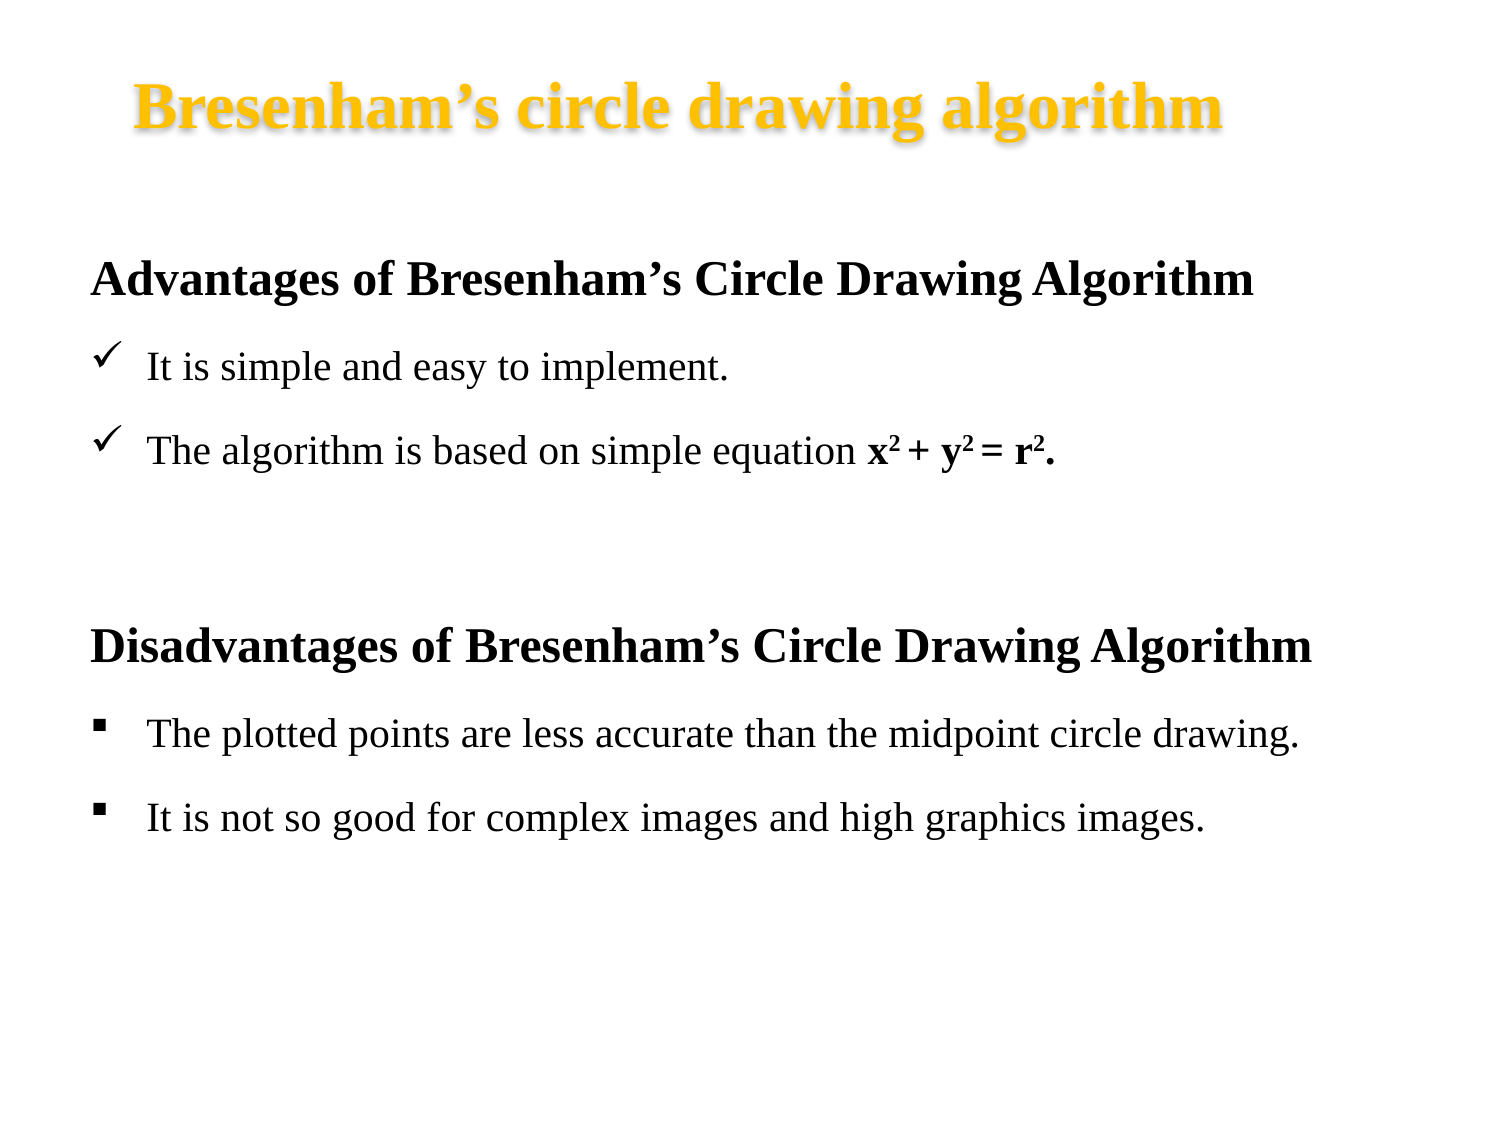

Bresenham’s circle drawing algorithm
Advantages of Bresenham’s Circle Drawing Algorithm
It is simple and easy to implement.
The algorithm is based on simple equation x2 + y2 = r2.

Disadvantages of Bresenham’s Circle Drawing Algorithm
The plotted points are less accurate than the midpoint circle drawing.
It is not so good for complex images and high graphics images.